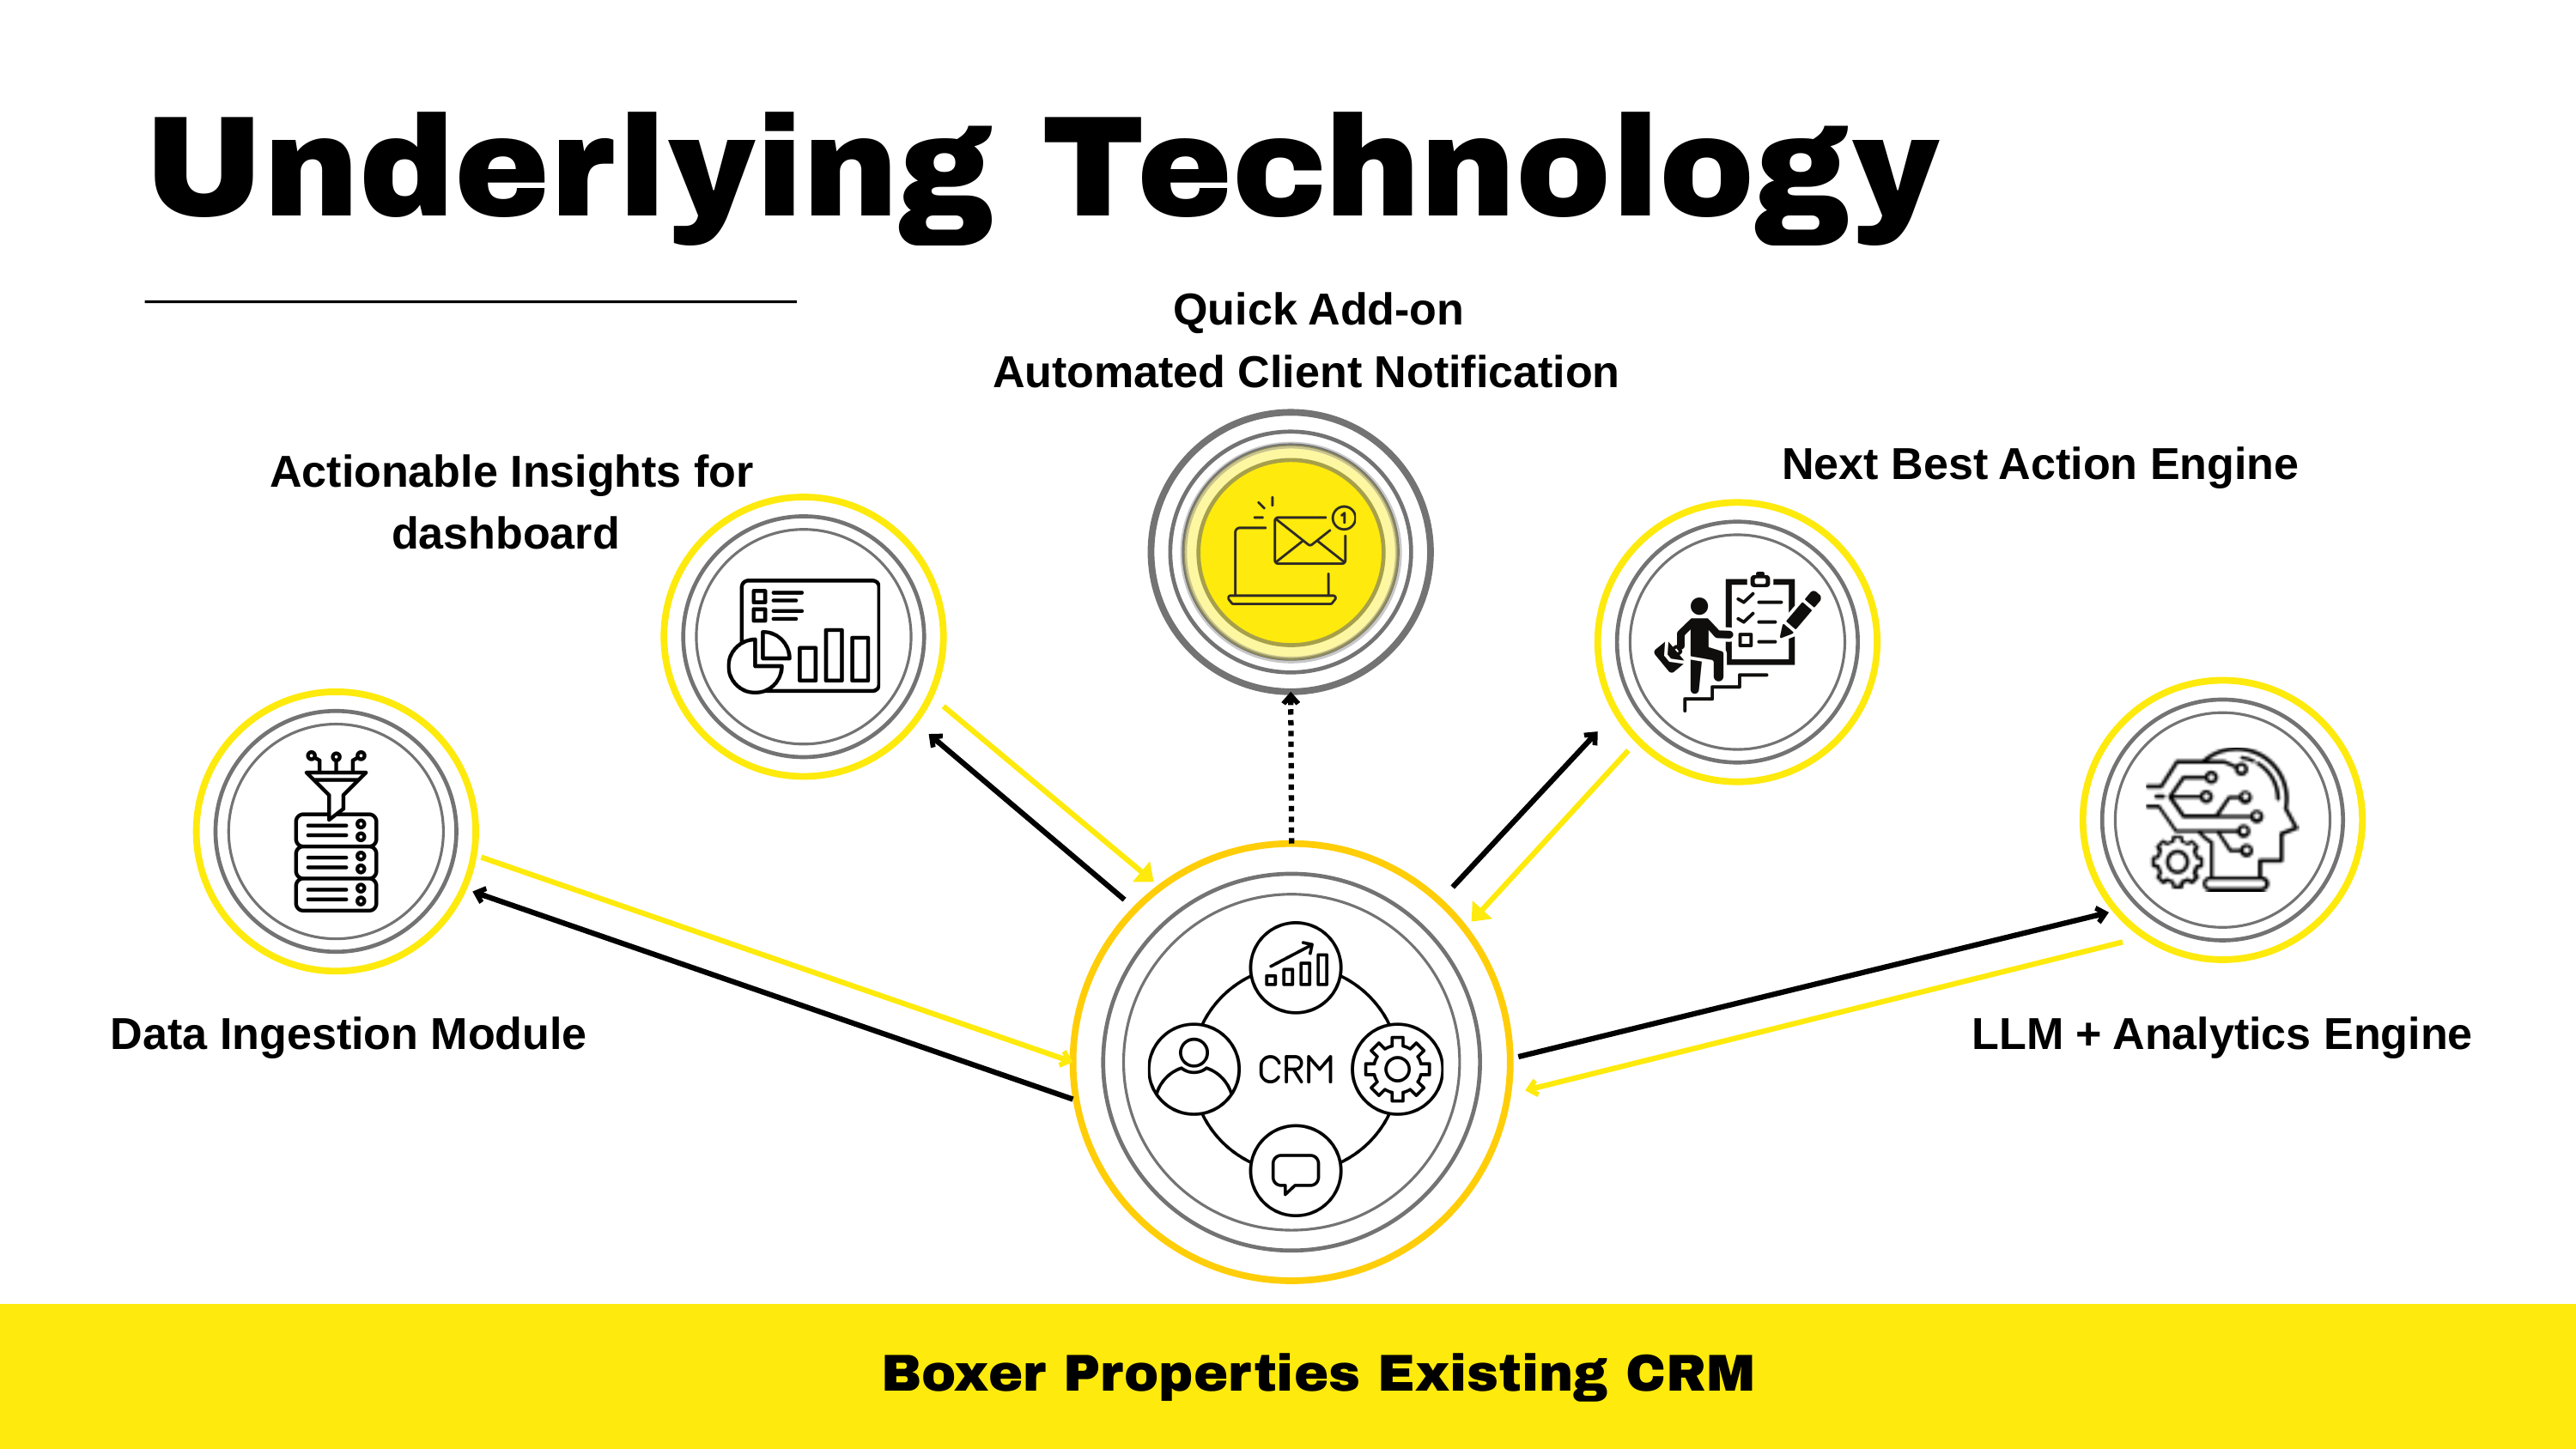

Underlying Technology
Quick Add-on
Automated Client Notification

Next Best Action Engine
 Actionable Insights for dashboard

Data Ingestion Module
LLM + Analytics Engine

Boxer Properties Existing CRM